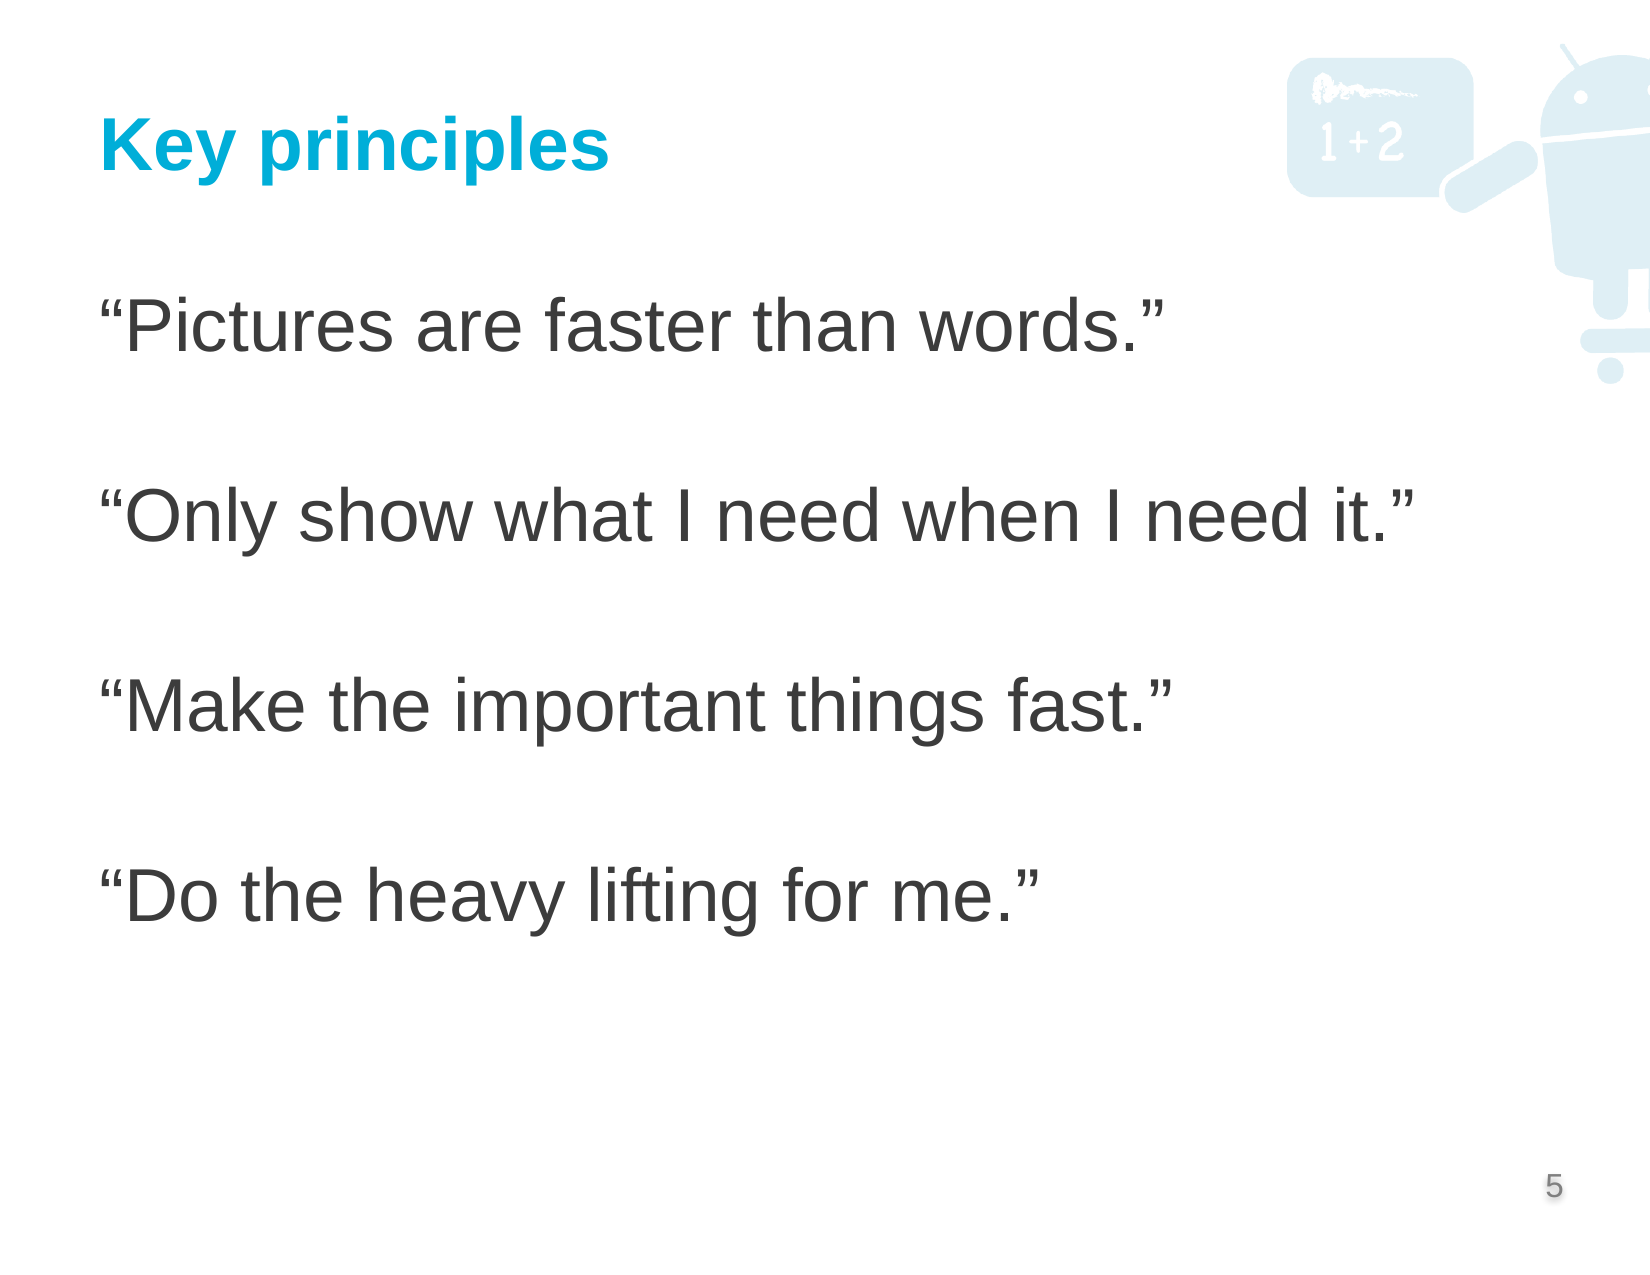

# Key principles
“Pictures are faster than words.”
“Only show what I need when I need it.”
“Make the important things fast.”
“Do the heavy lifting for me.”